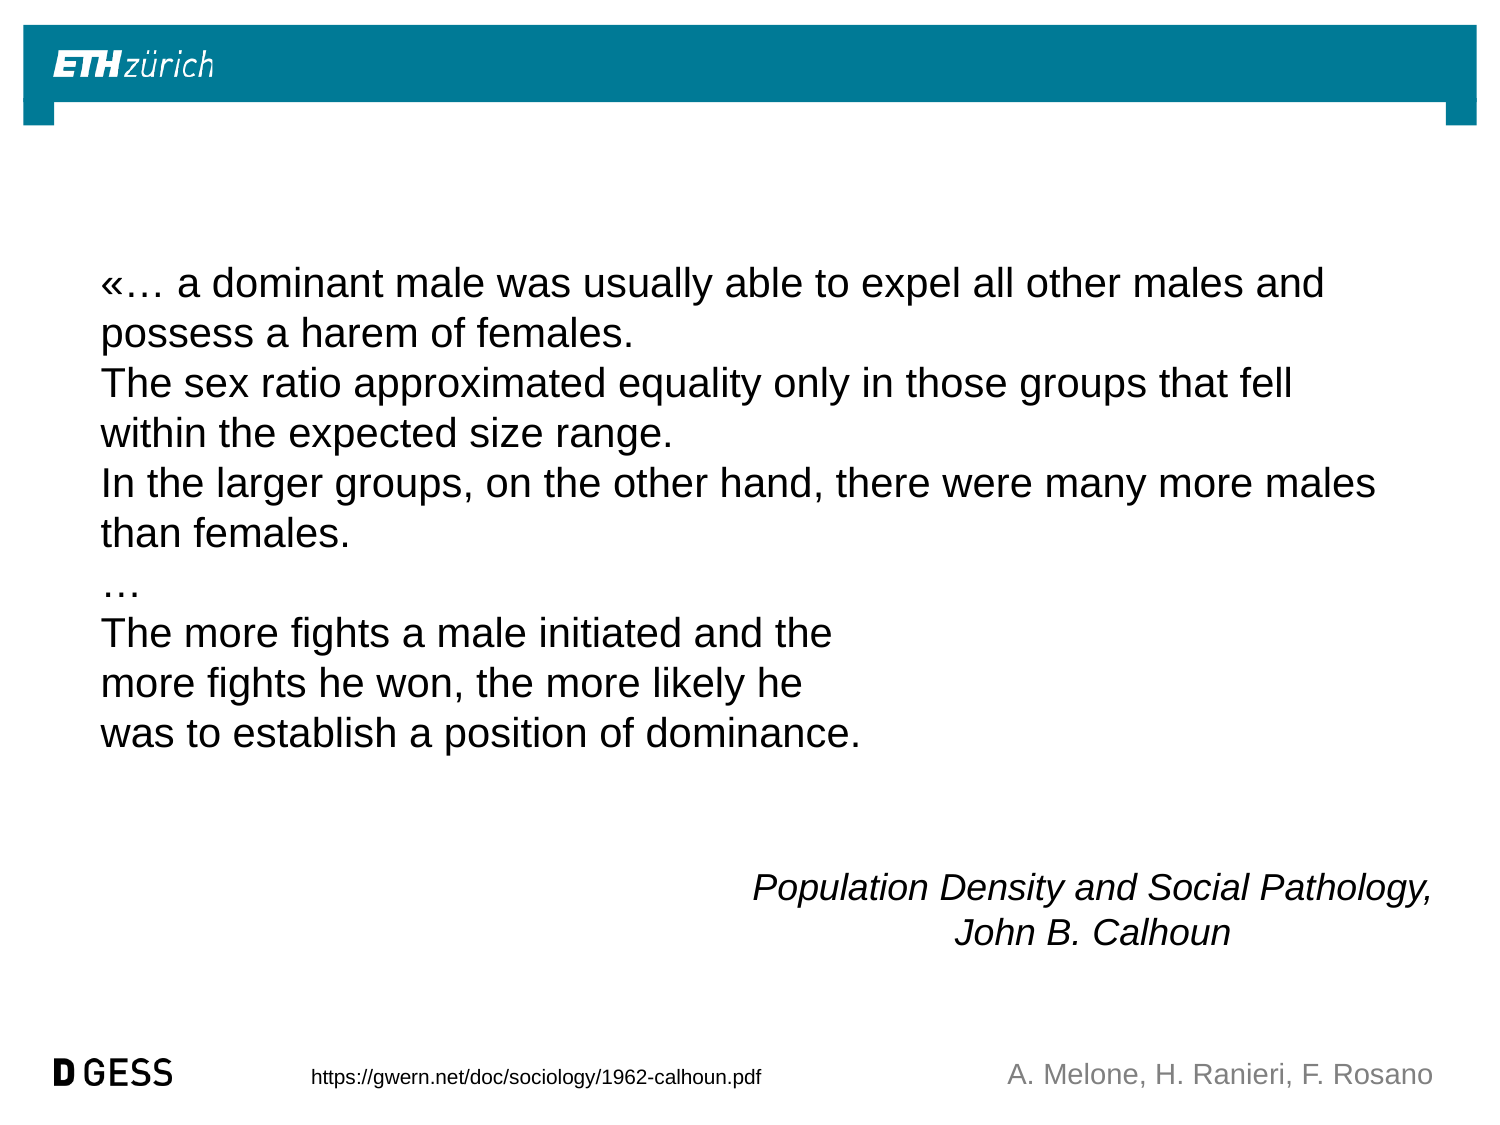

«… a dominant male was usually able to expel all other males and possess a harem of females.
The sex ratio approximated equality only in those groups that fell within the expected size range.
In the larger groups, on the other hand, there were many more males than females.
…
The more fights a male initiated and the
more fights he won, the more likely he
was to establish a position of dominance.

Population Density and Social Pathology,
John B. Calhoun

A. Melone, H. Ranieri, F. Rosano
https://gwern.net/doc/sociology/1962-calhoun.pdf